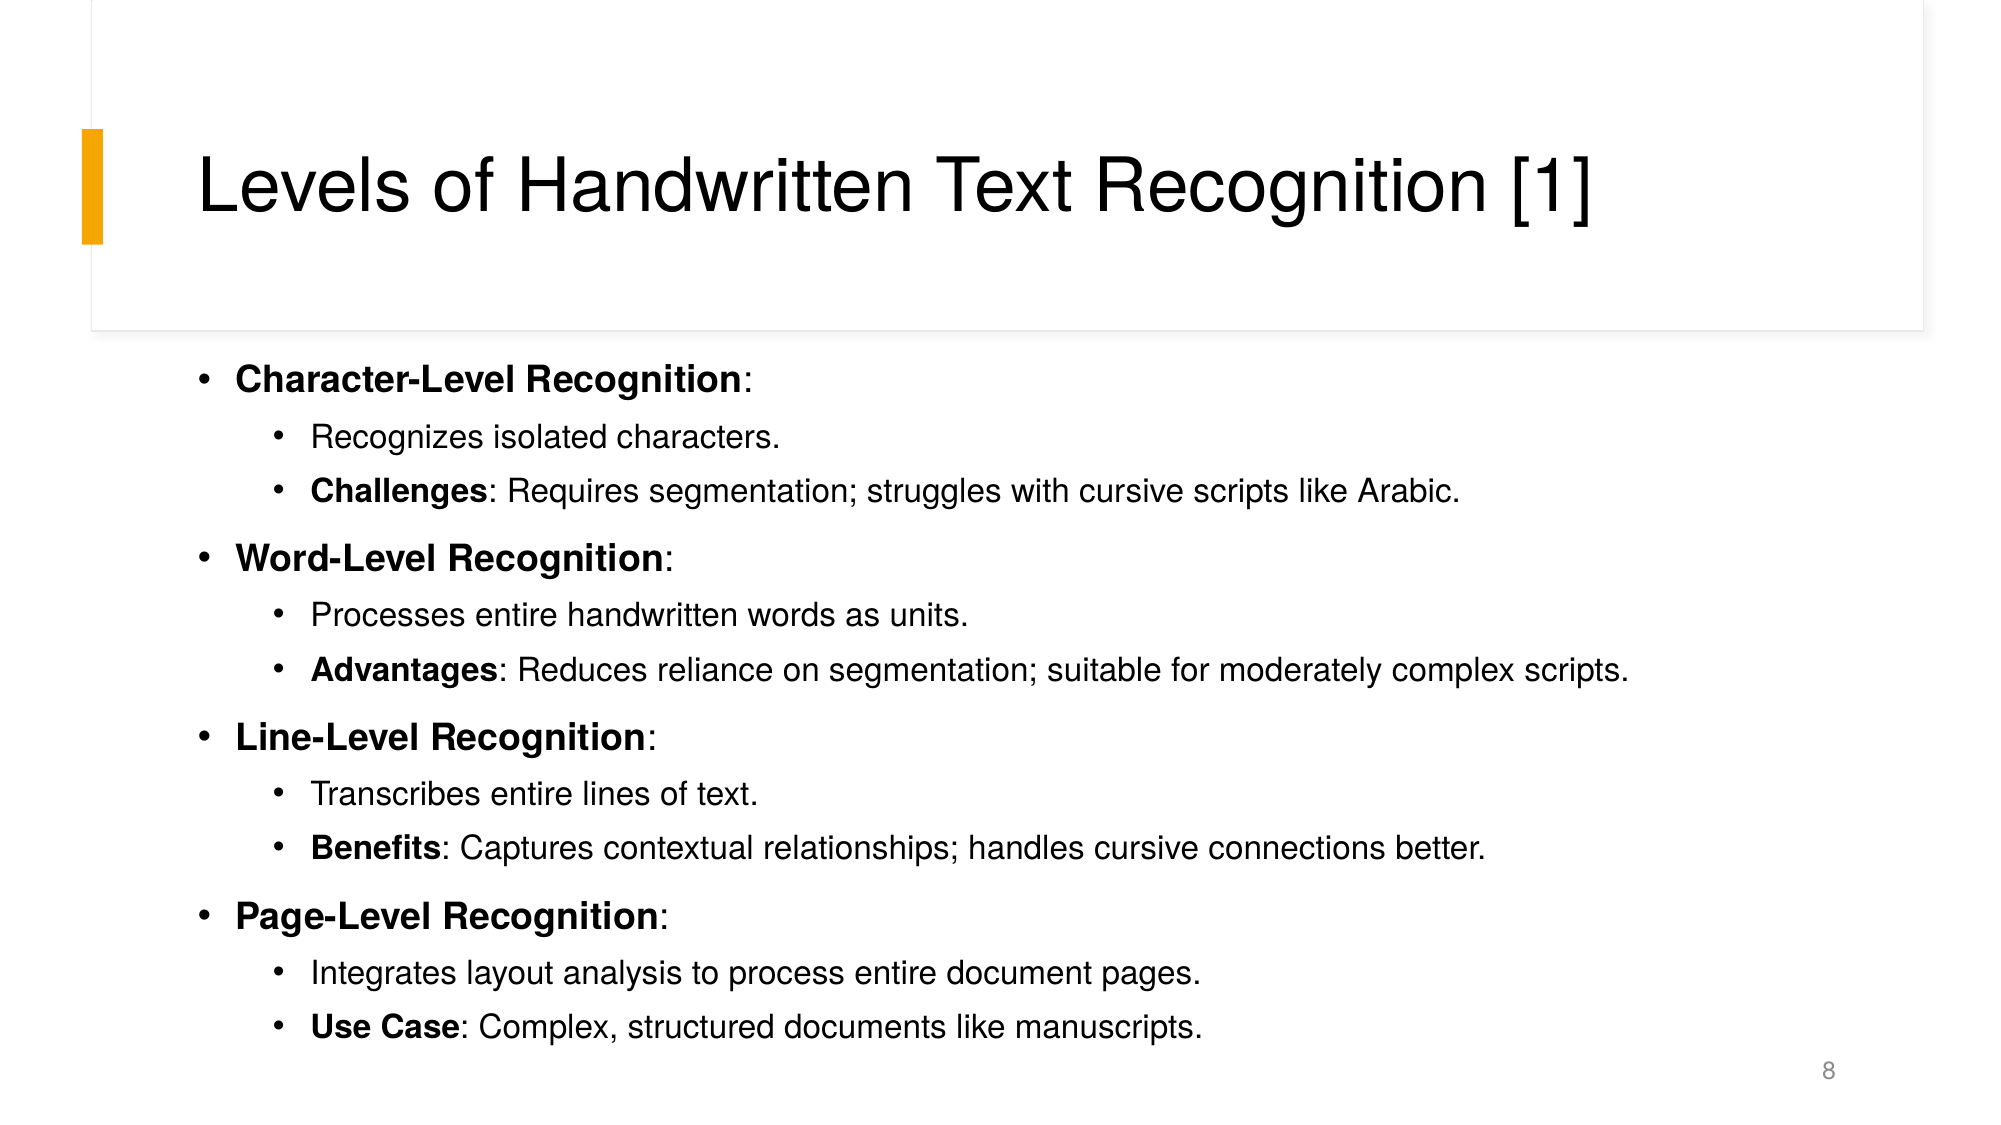

# Levels of Handwritten Text Recognition [1]
Character-Level Recognition:
Recognizes isolated characters.
Challenges: Requires segmentation; struggles with cursive scripts like Arabic.
Word-Level Recognition:
Processes entire handwritten words as units.
Advantages: Reduces reliance on segmentation; suitable for moderately complex scripts.
Line-Level Recognition:
Transcribes entire lines of text.
Benefits: Captures contextual relationships; handles cursive connections better.
Page-Level Recognition:
Integrates layout analysis to process entire document pages.
Use Case: Complex, structured documents like manuscripts.

8